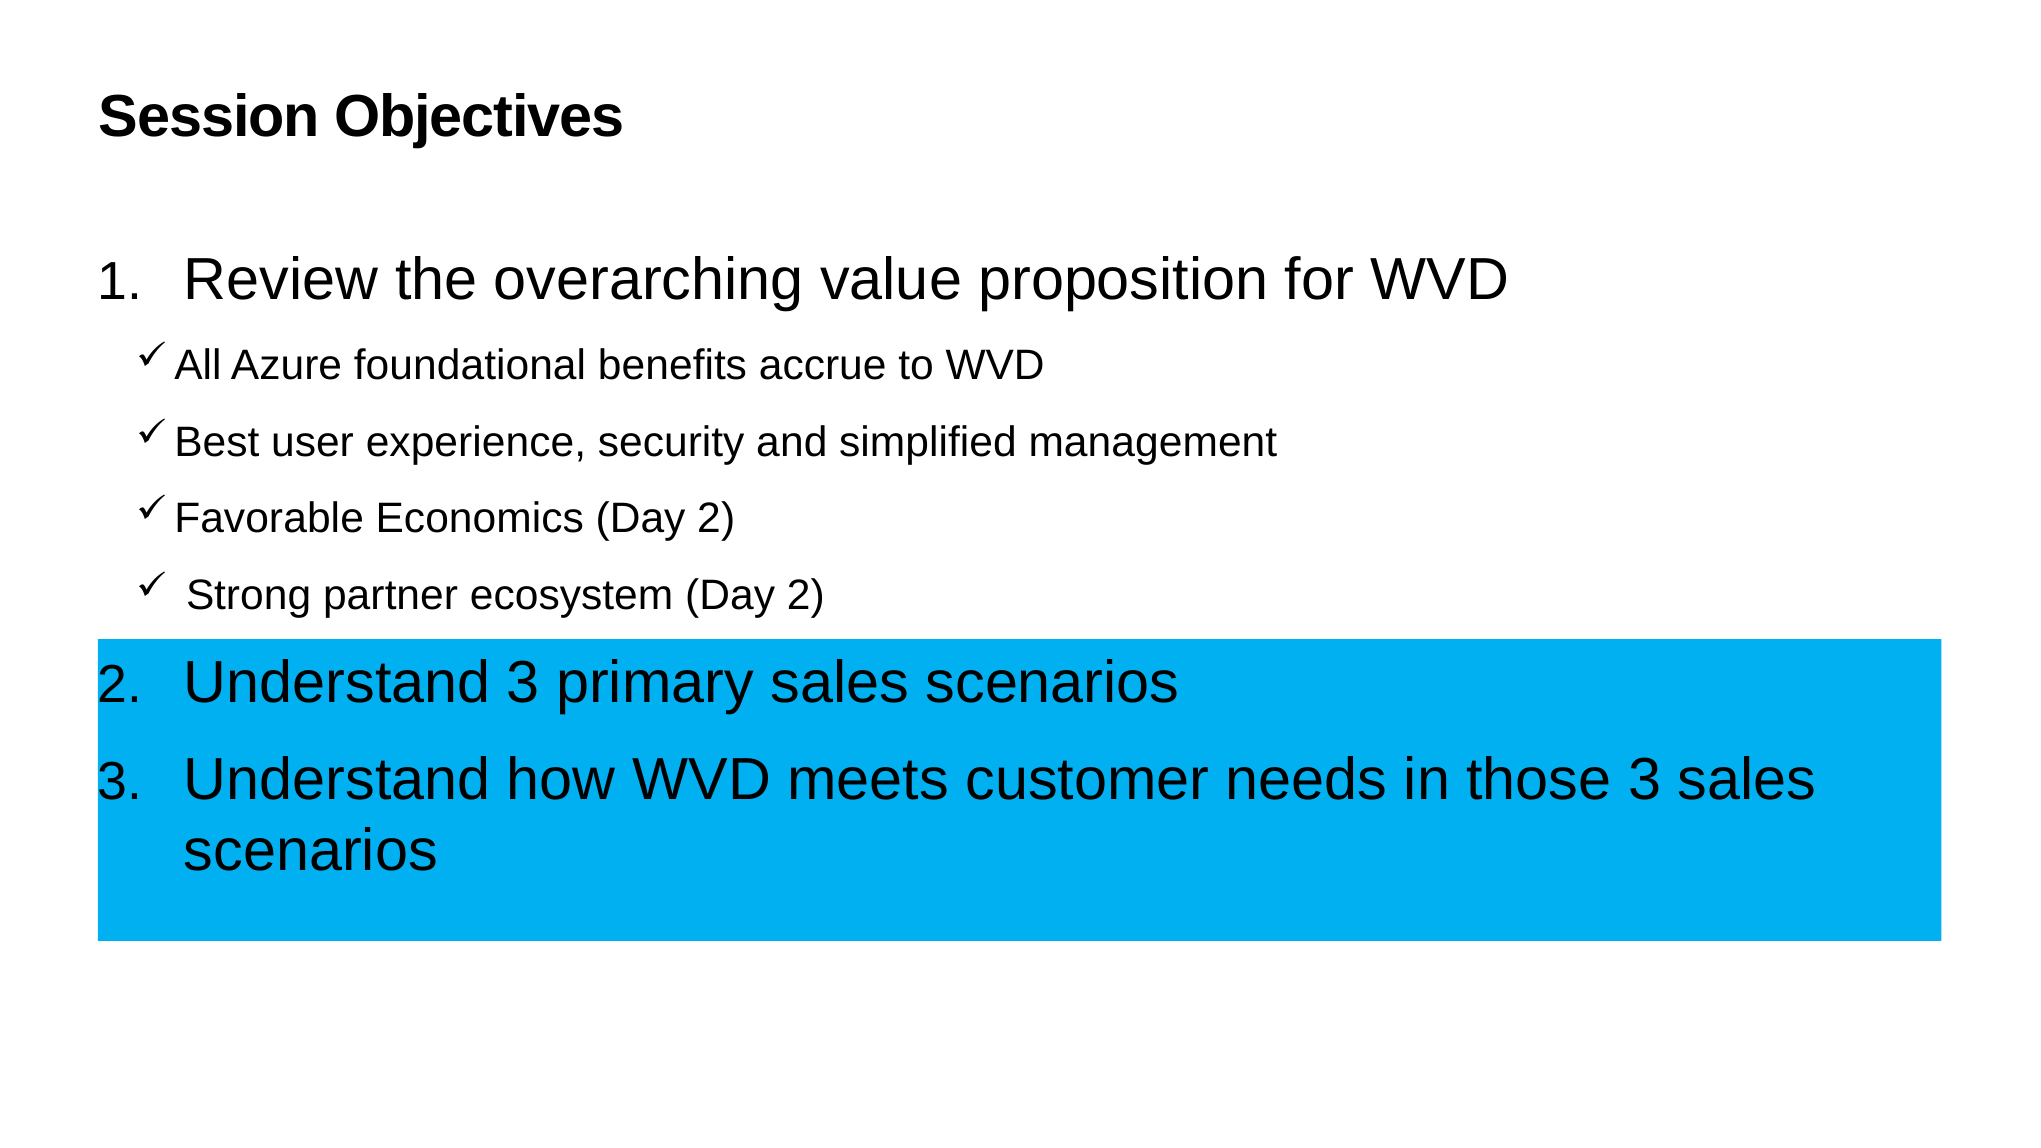

# Session Objectives
Review the overarching value proposition for WVD
All Azure foundational benefits accrue to WVD
Best user experience, security and simplified management
Favorable Economics (Day 2)
 Strong partner ecosystem (Day 2)
Understand 3 primary sales scenarios
Understand how WVD meets customer needs in those 3 sales scenarios